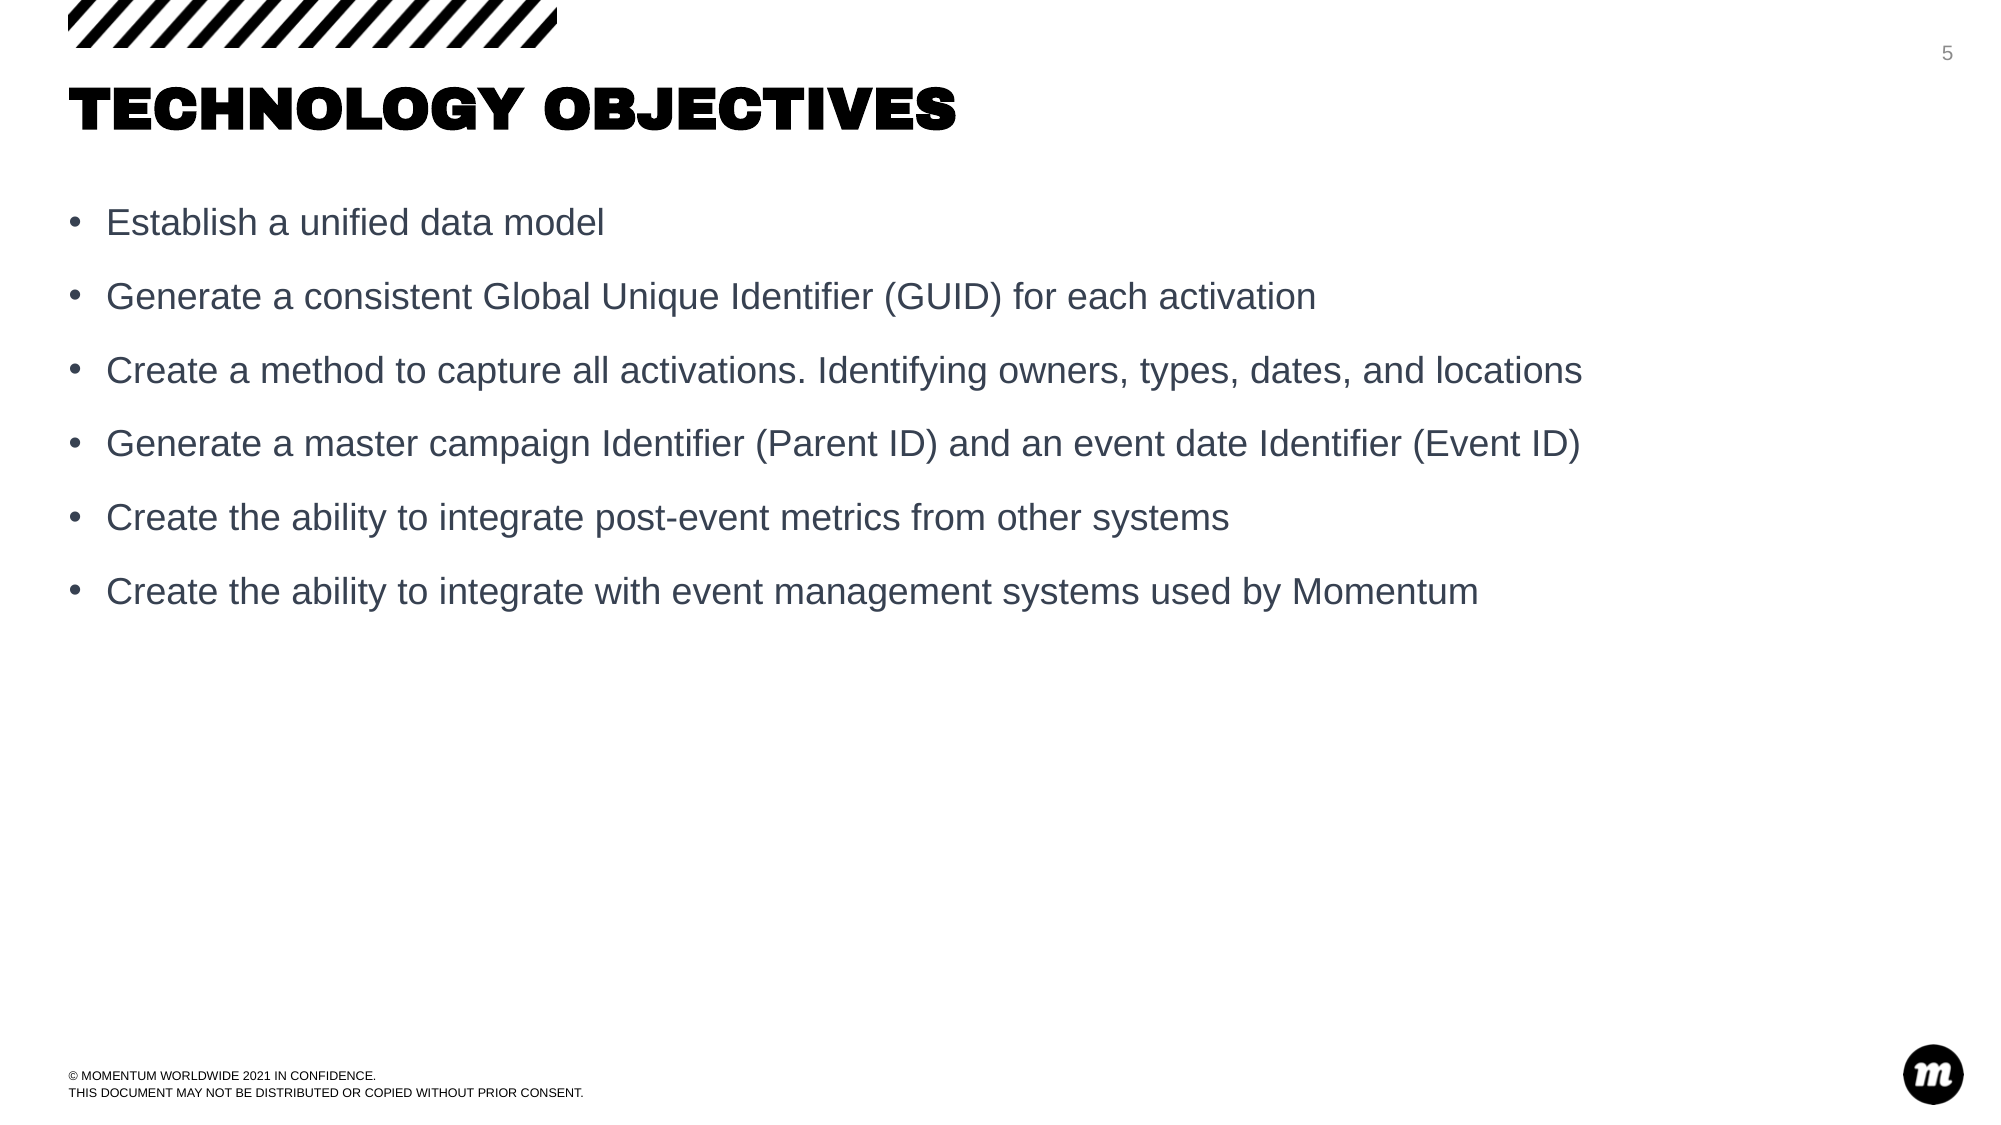

5
# TECHNOLOGY OBJECTIVES
Establish a unified data model
Generate a consistent Global Unique Identifier (GUID) for each activation
Create a method to capture all activations. Identifying owners, types, dates, and locations
Generate a master campaign Identifier (Parent ID) and an event date Identifier (Event ID)
Create the ability to integrate post-event metrics from other systems
Create the ability to integrate with event management systems used by Momentum